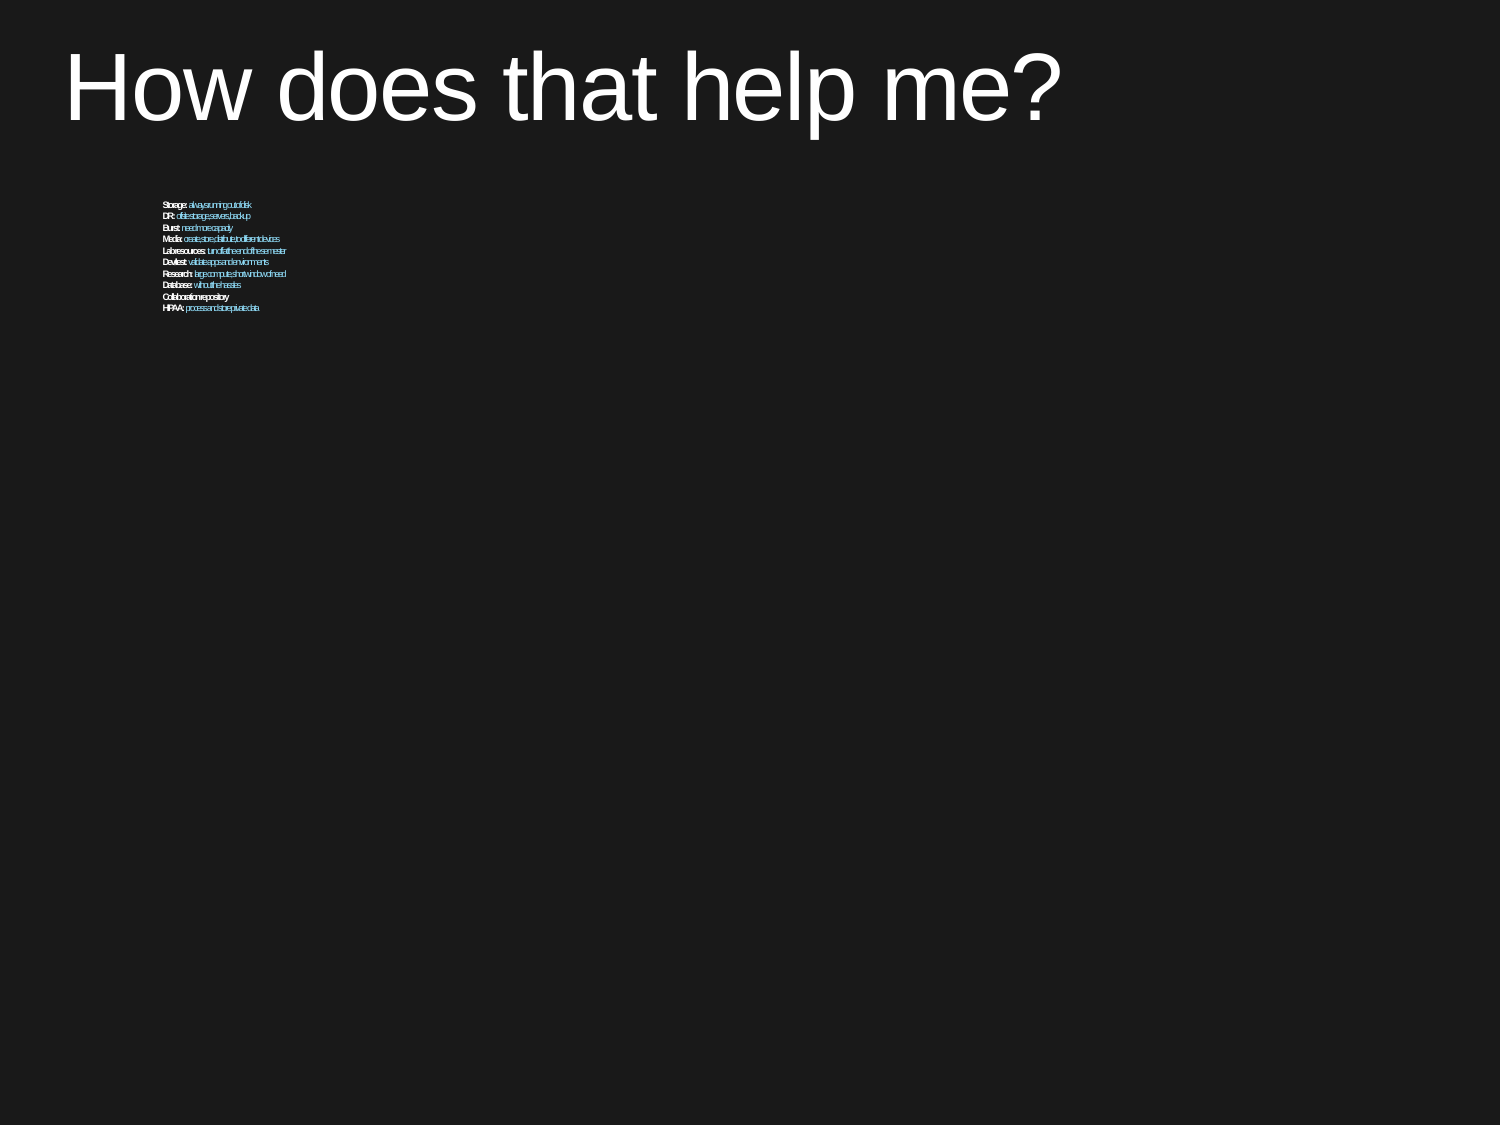

# How does that help me?
Storage: always running out of disk
DR: offsite storage, servers, backup
Burst: need more capacity
Media: create, store, distribute, to different devices
Lab resources: turn off at the end of the semester
Dev/test: validate apps and environments
Research: large compute, short window of need
Database: without the hassles
Collaboration repository
HIPAA: process and store private data